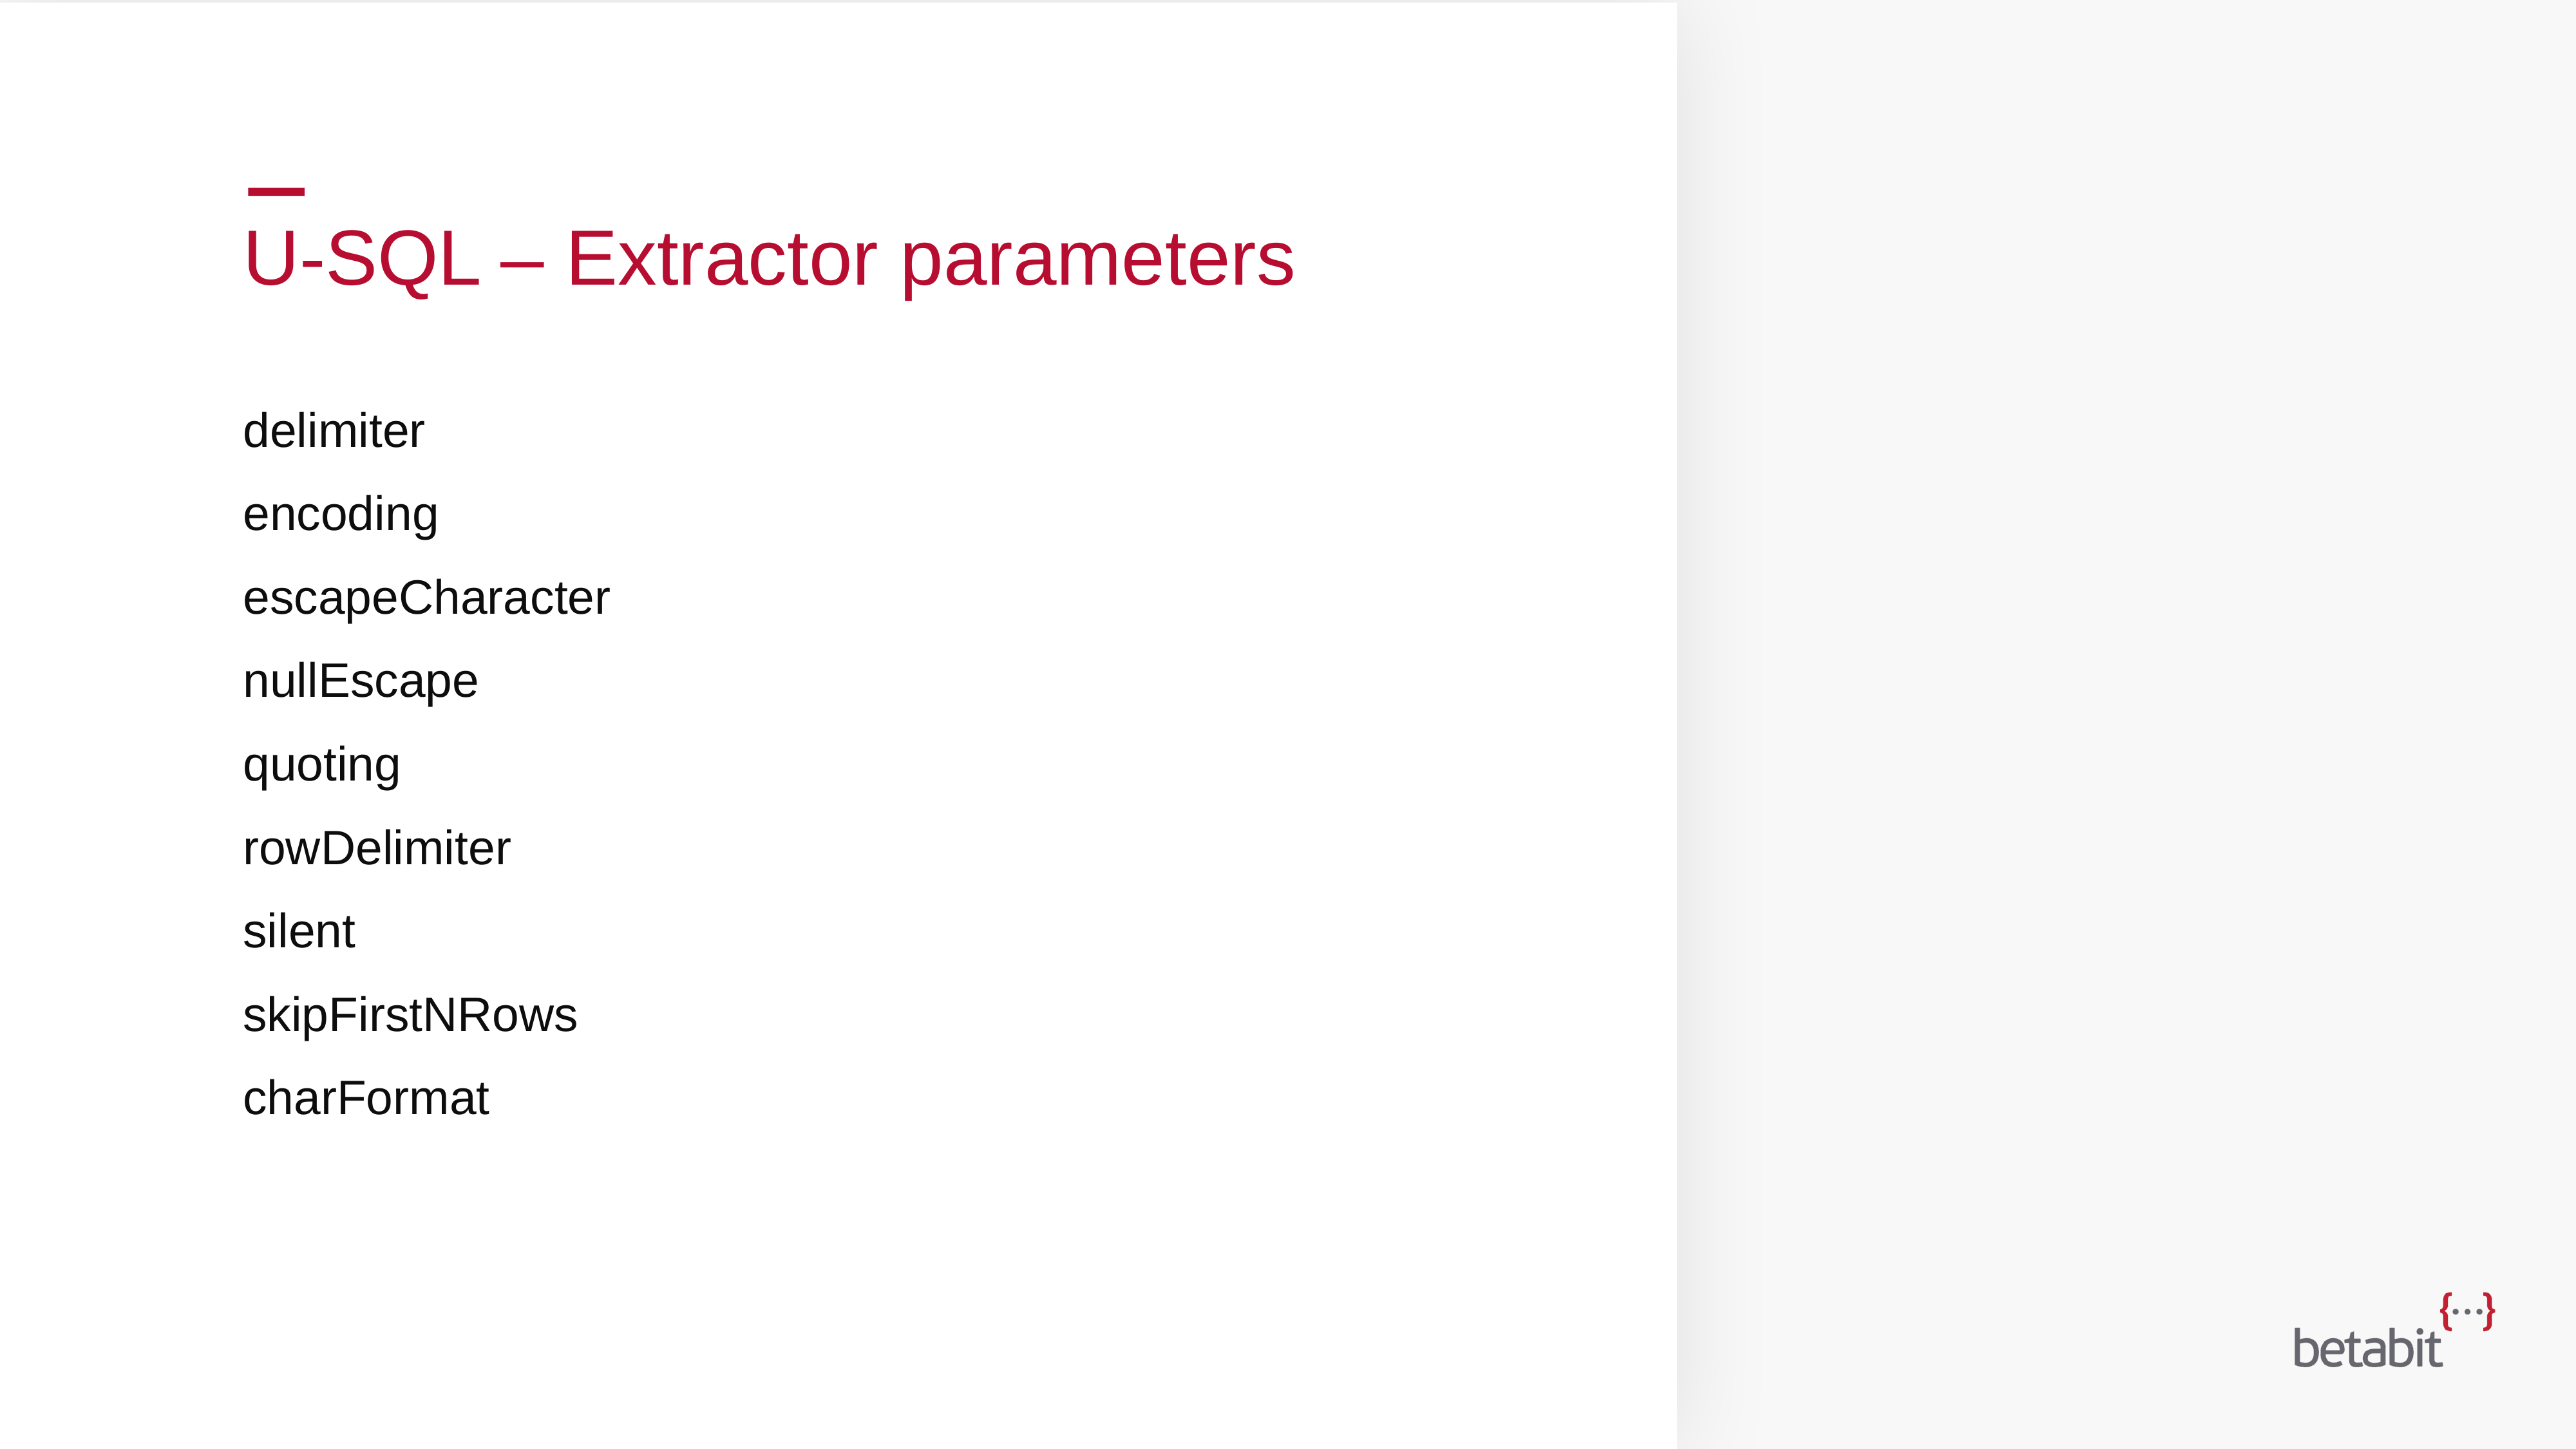

# U-SQL – Extractor parameters
delimiter
encoding
escapeCharacter
nullEscape
quoting
rowDelimiter
silent
skipFirstNRows
charFormat